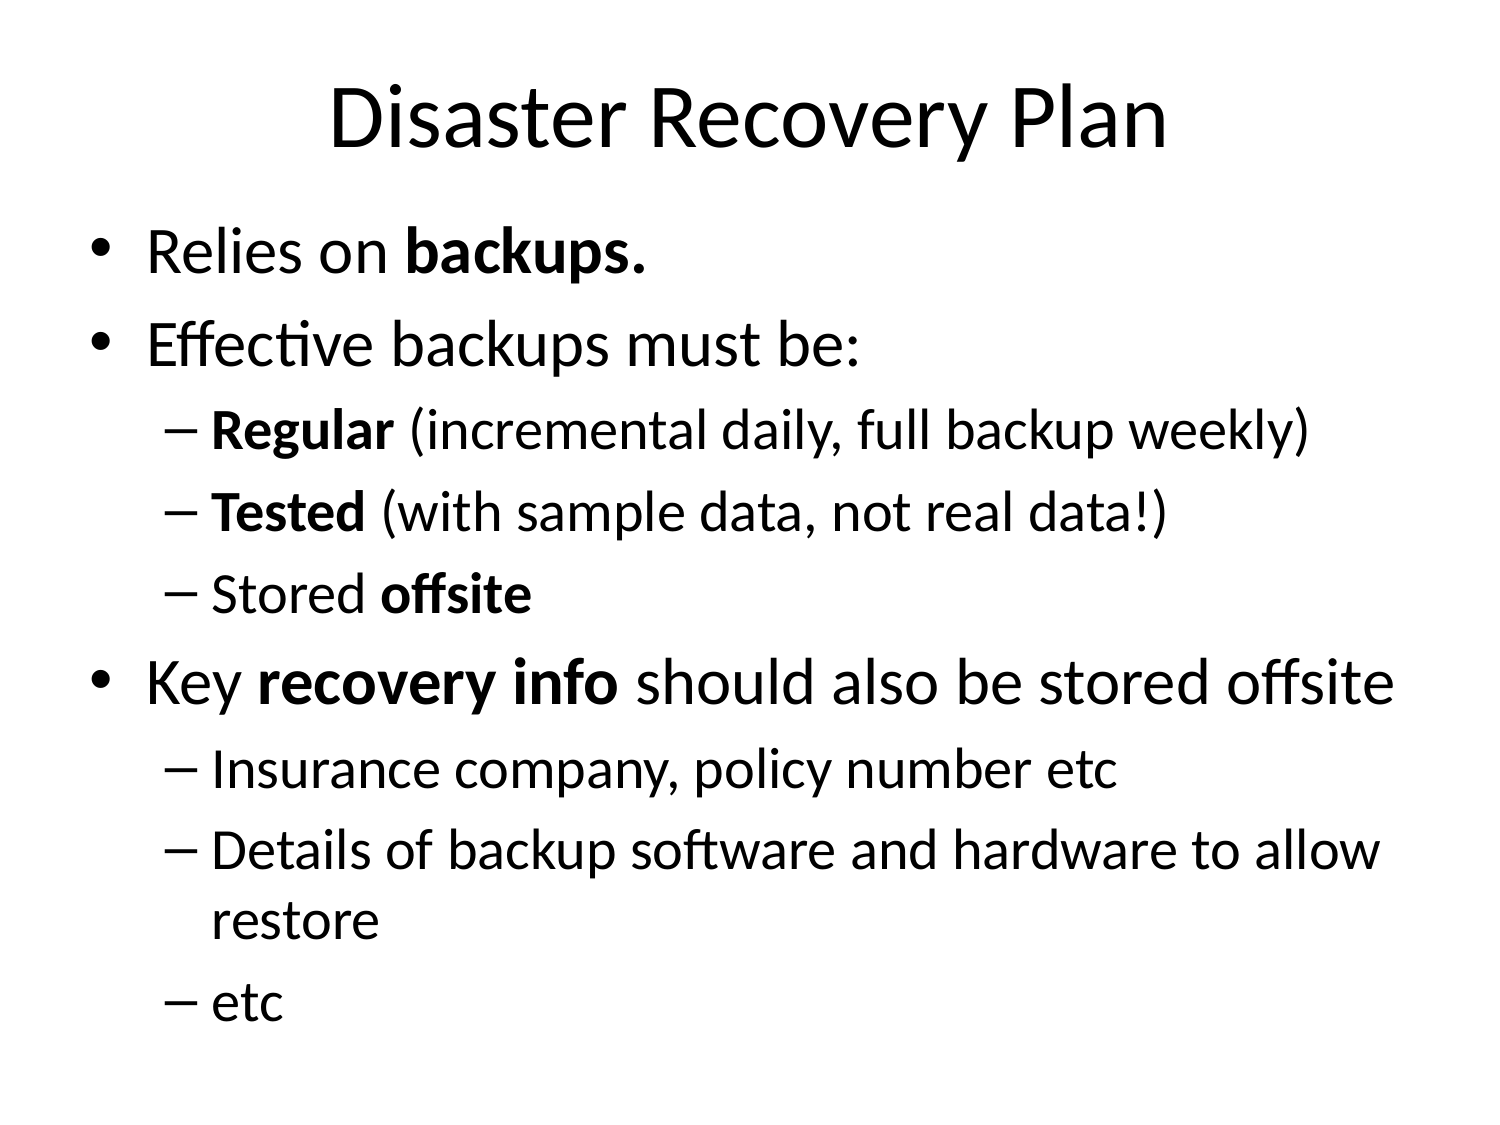

# Disaster Recovery Plan
Relies on backups.
Effective backups must be:
Regular (incremental daily, full backup weekly)
Tested (with sample data, not real data!)
Stored offsite
Key recovery info should also be stored offsite
Insurance company, policy number etc
Details of backup software and hardware to allow restore
etc